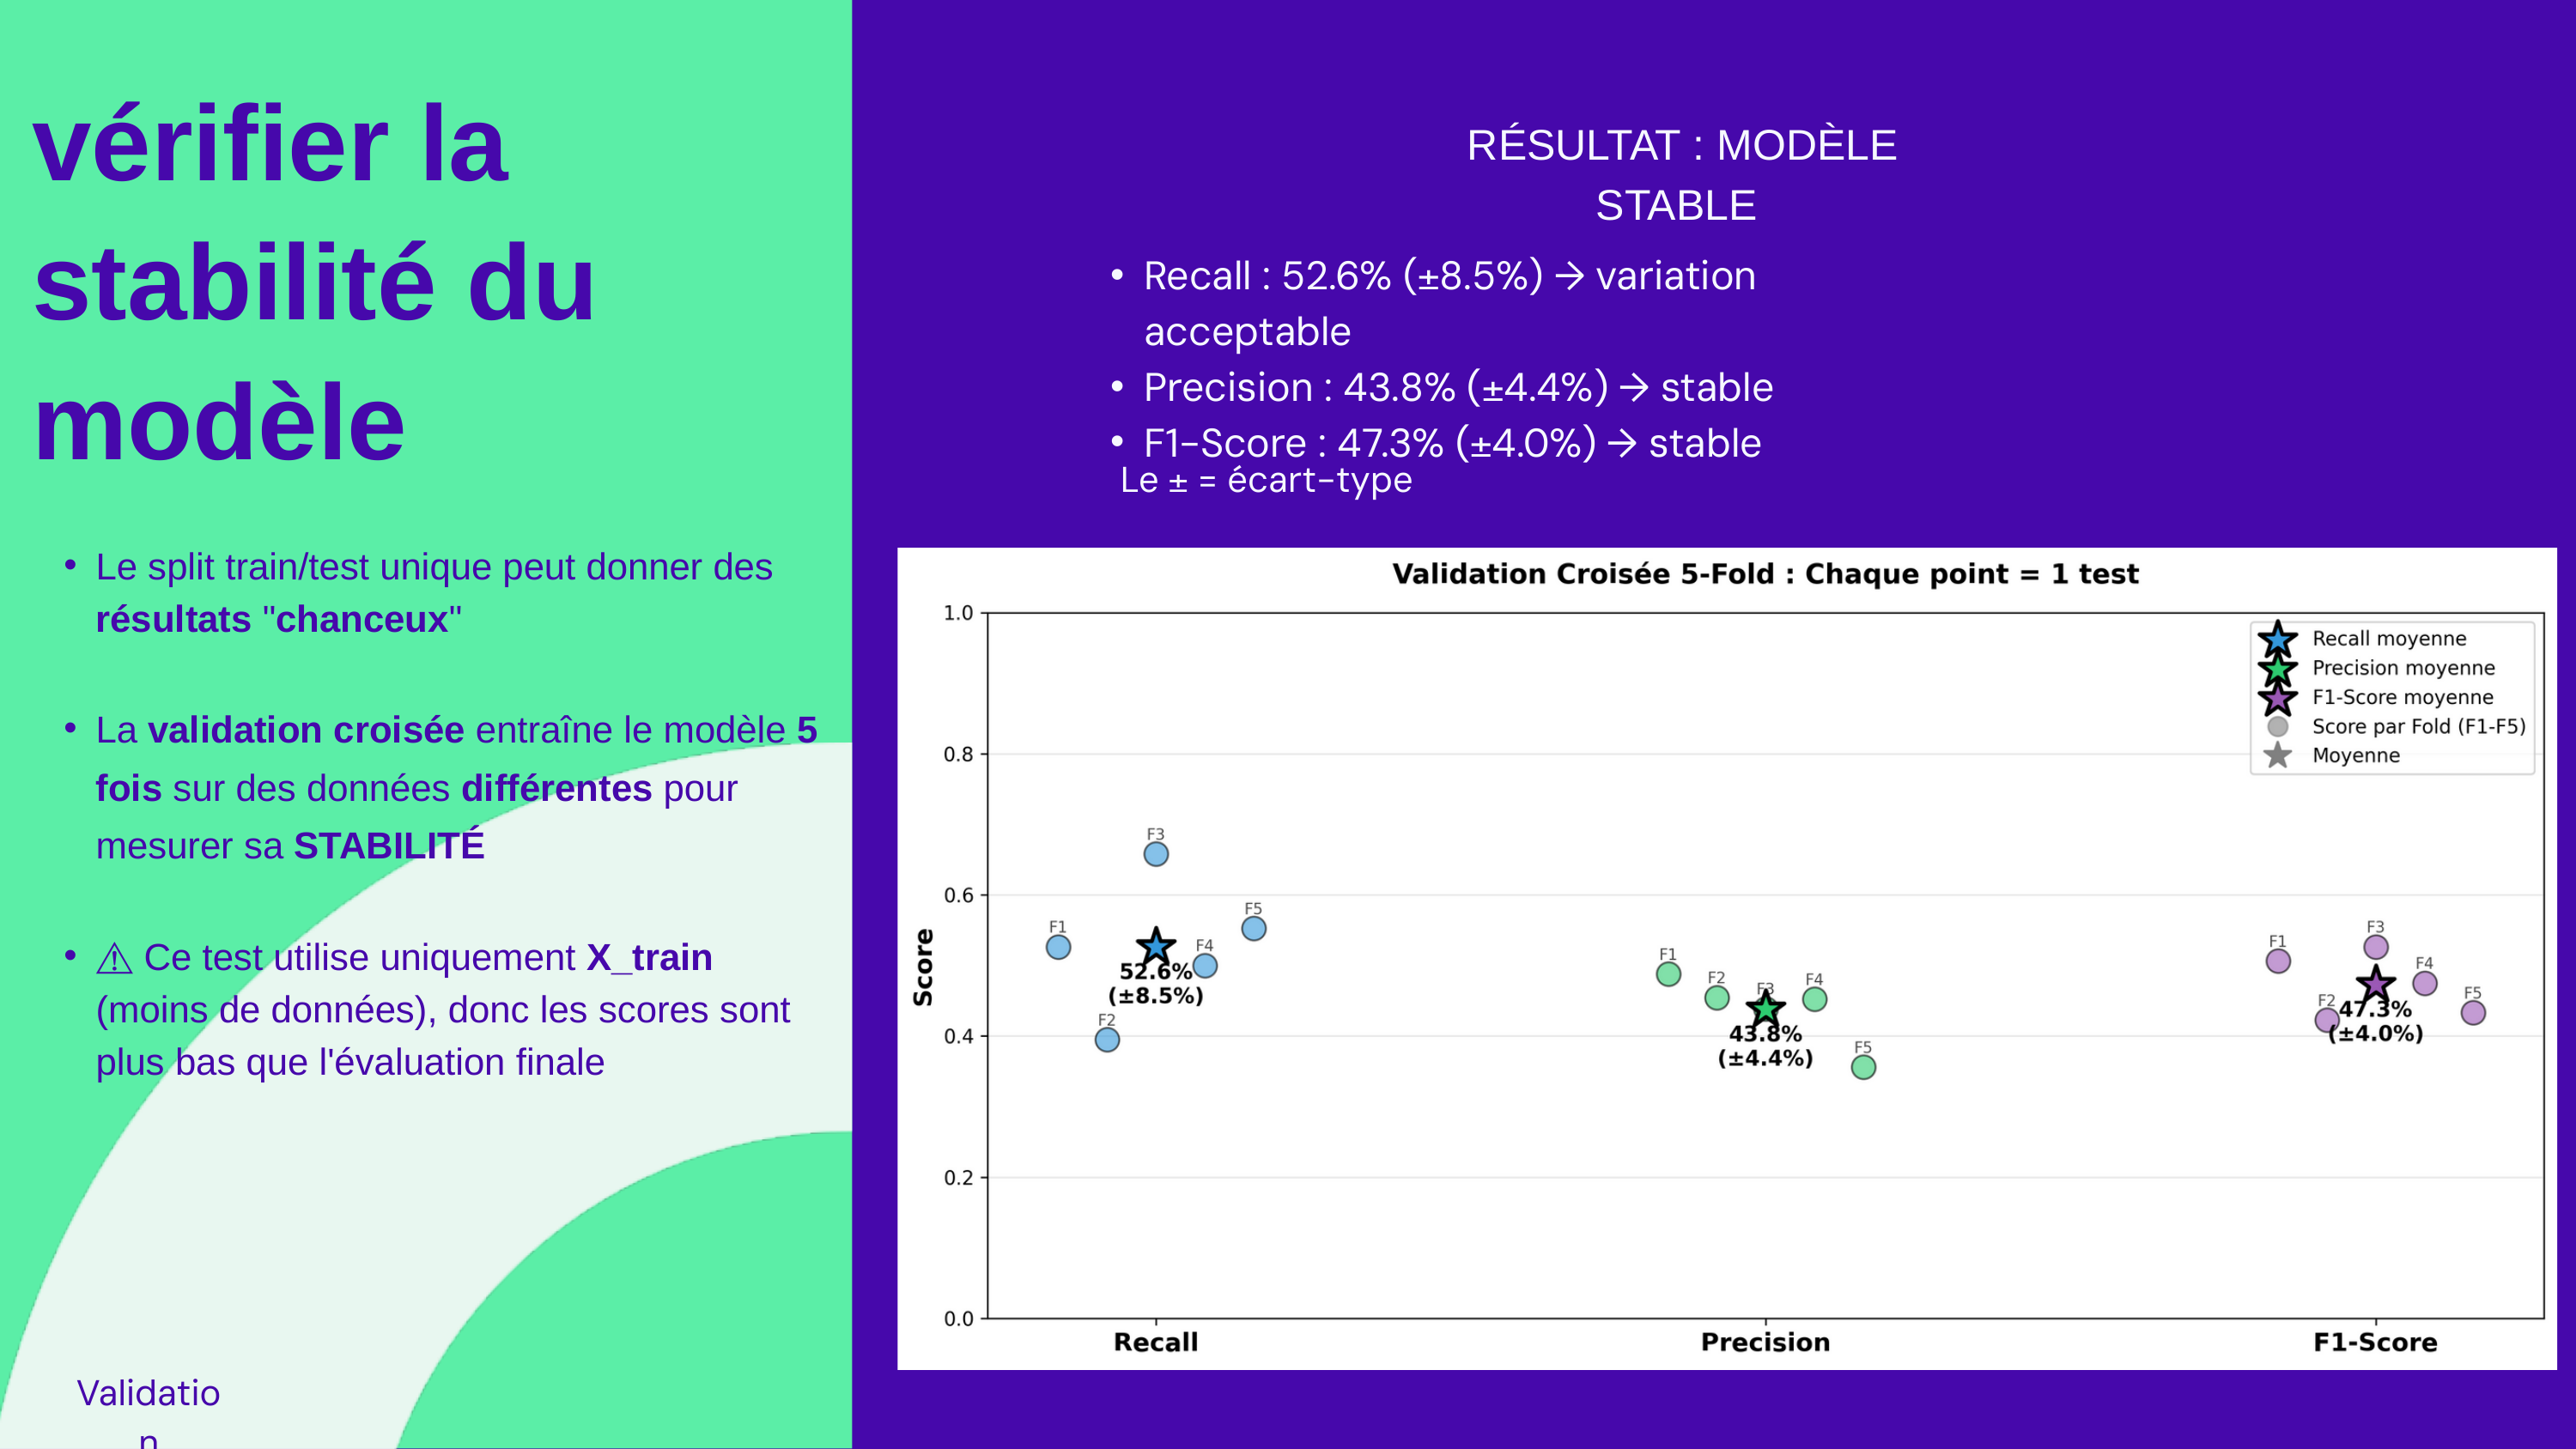

vérifier la stabilité du modèle
Le split train/test unique peut donner des résultats "chanceux"

La validation croisée entraîne le modèle 5 fois sur des données différentes pour mesurer sa STABILITÉ

⚠️ Ce test utilise uniquement X_train (moins de données), donc les scores sont plus bas que l'évaluation finale

RÉSULTAT : MODÈLE STABLE
Recall : 52.6% (±8.5%) → variation acceptable
Precision : 43.8% (±4.4%) → stable
F1-Score : 47.3% (±4.0%) → stable
Le ± = écart-type

Validation